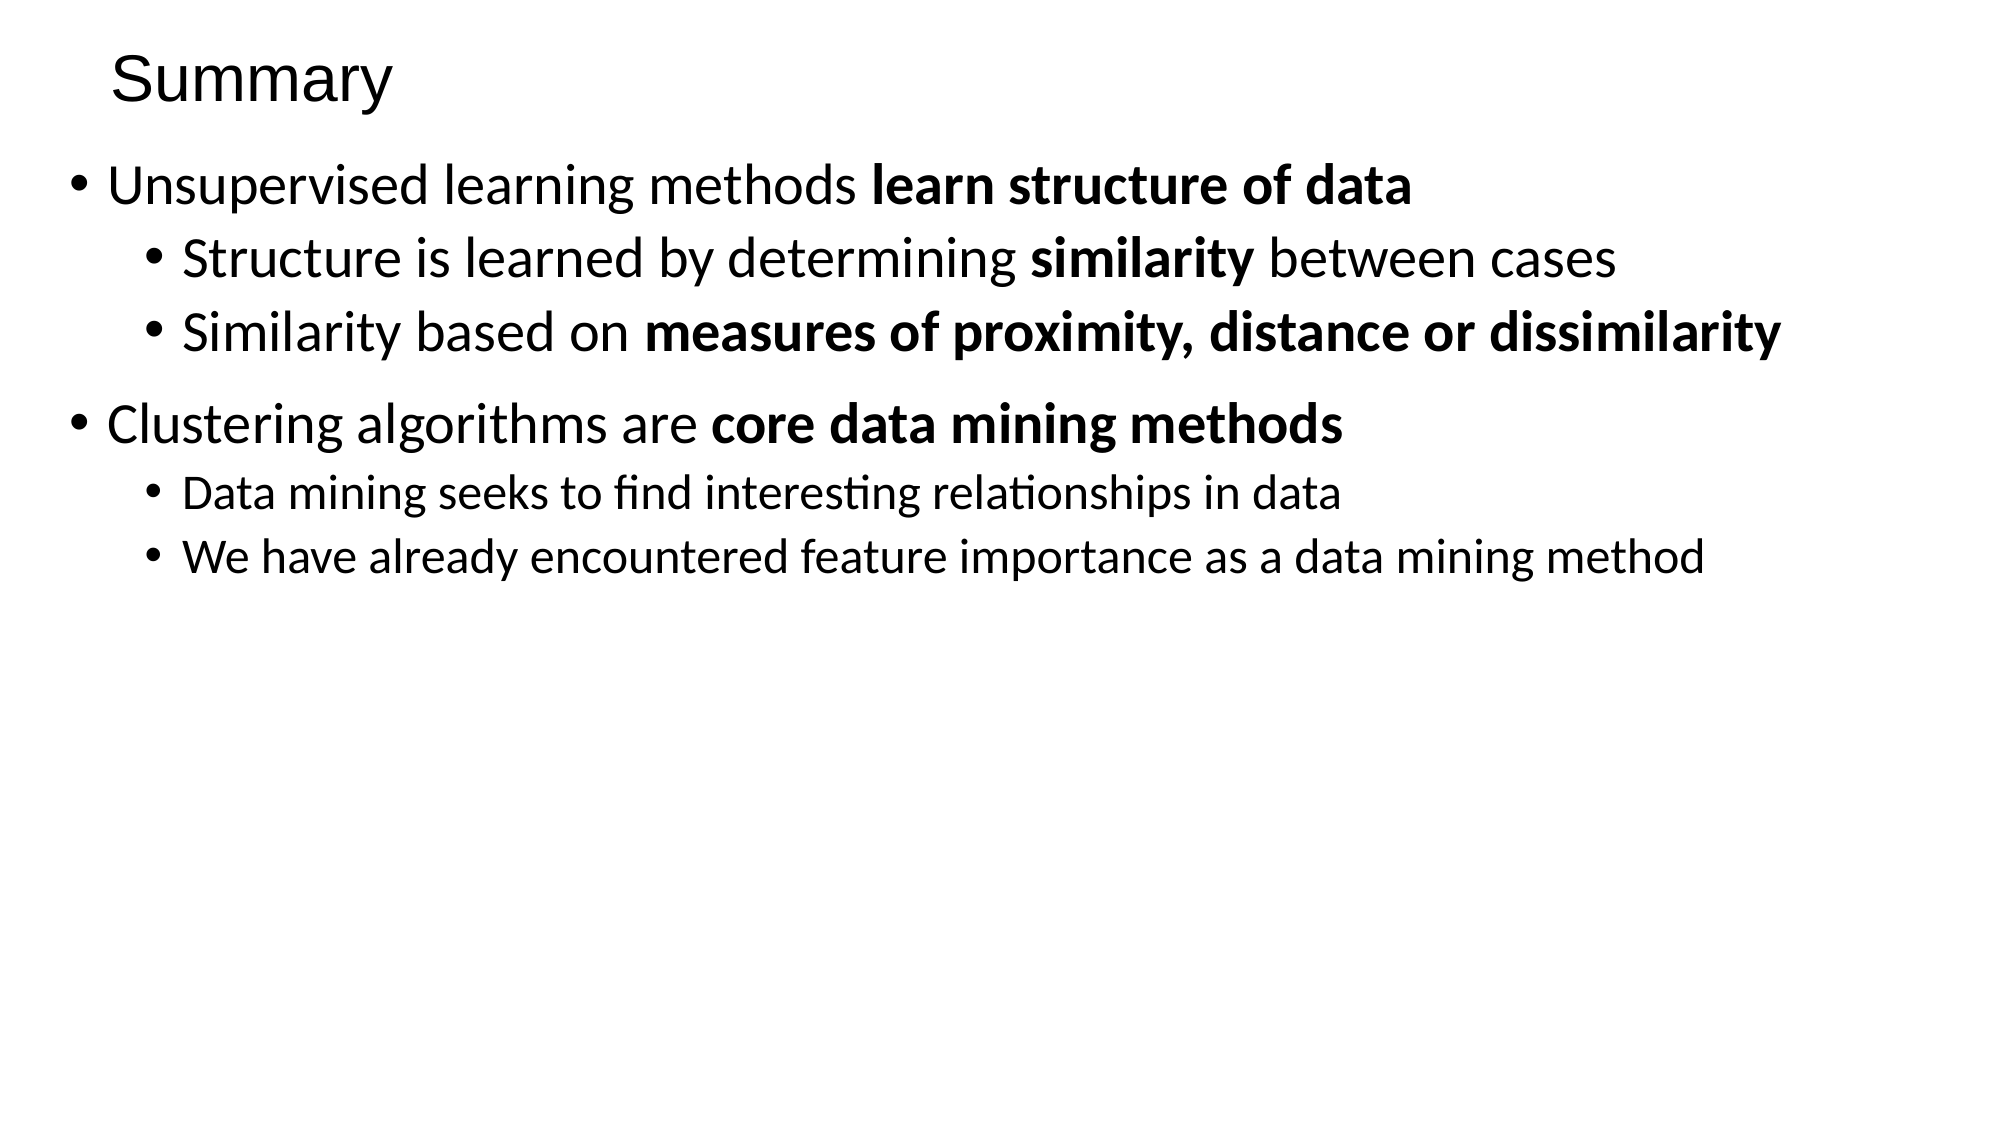

# Summary
Unsupervised learning methods learn structure of data
Structure is learned by determining similarity between cases
Similarity based on measures of proximity, distance or dissimilarity
Clustering algorithms are core data mining methods
Data mining seeks to find interesting relationships in data
We have already encountered feature importance as a data mining method